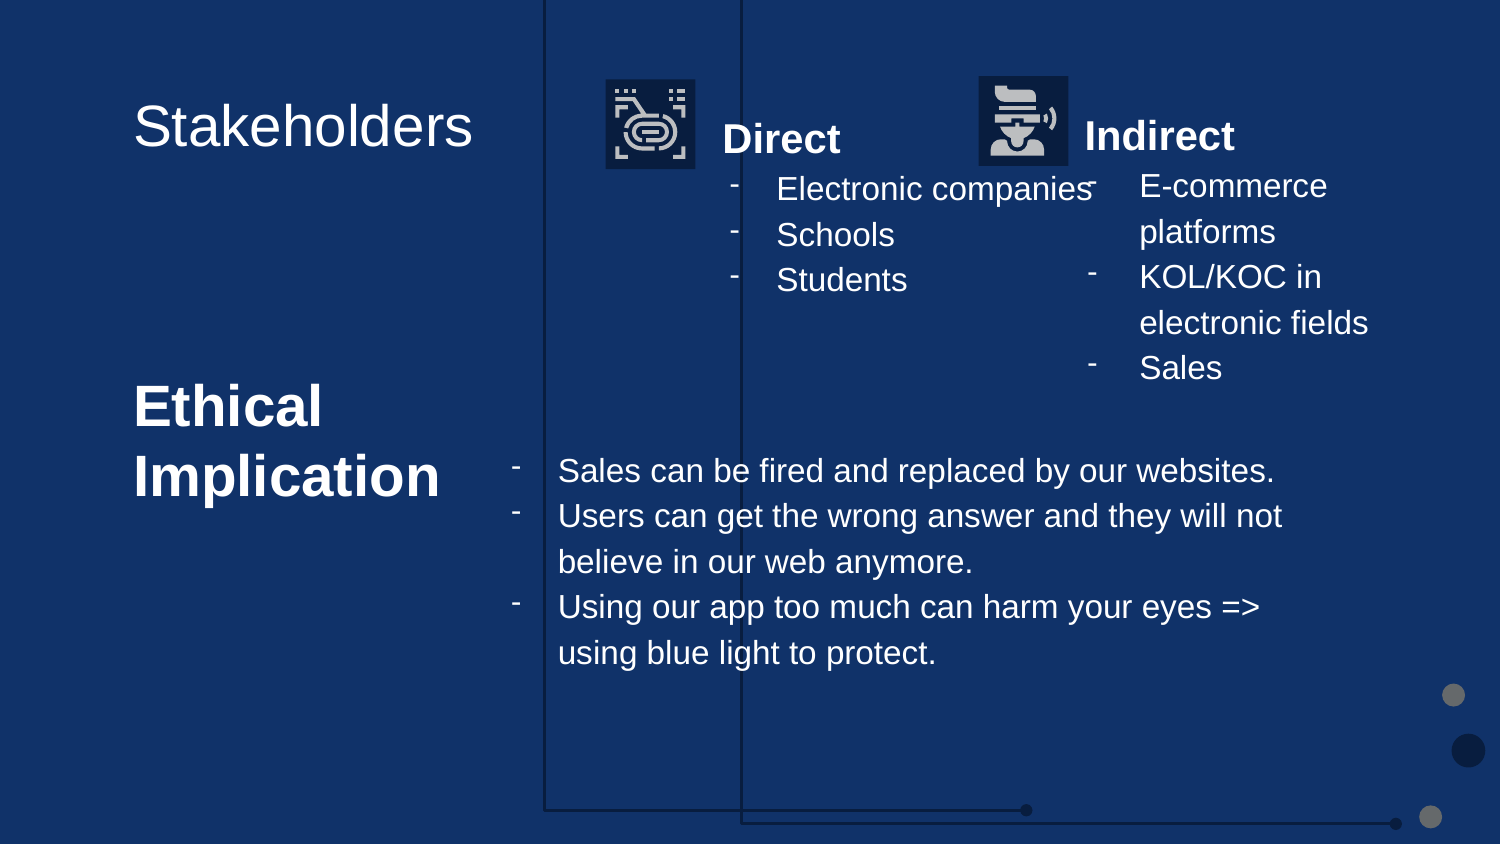

# Stakeholders

Indirect
Direct
E-commerce platforms
KOL/KOC in electronic fields
Sales

Electronic companies
Schools
Students
Ethical Implication
Sales can be fired and replaced by our websites.
Users can get the wrong answer and they will not believe in our web anymore.
Using our app too much can harm your eyes => using blue light to protect.